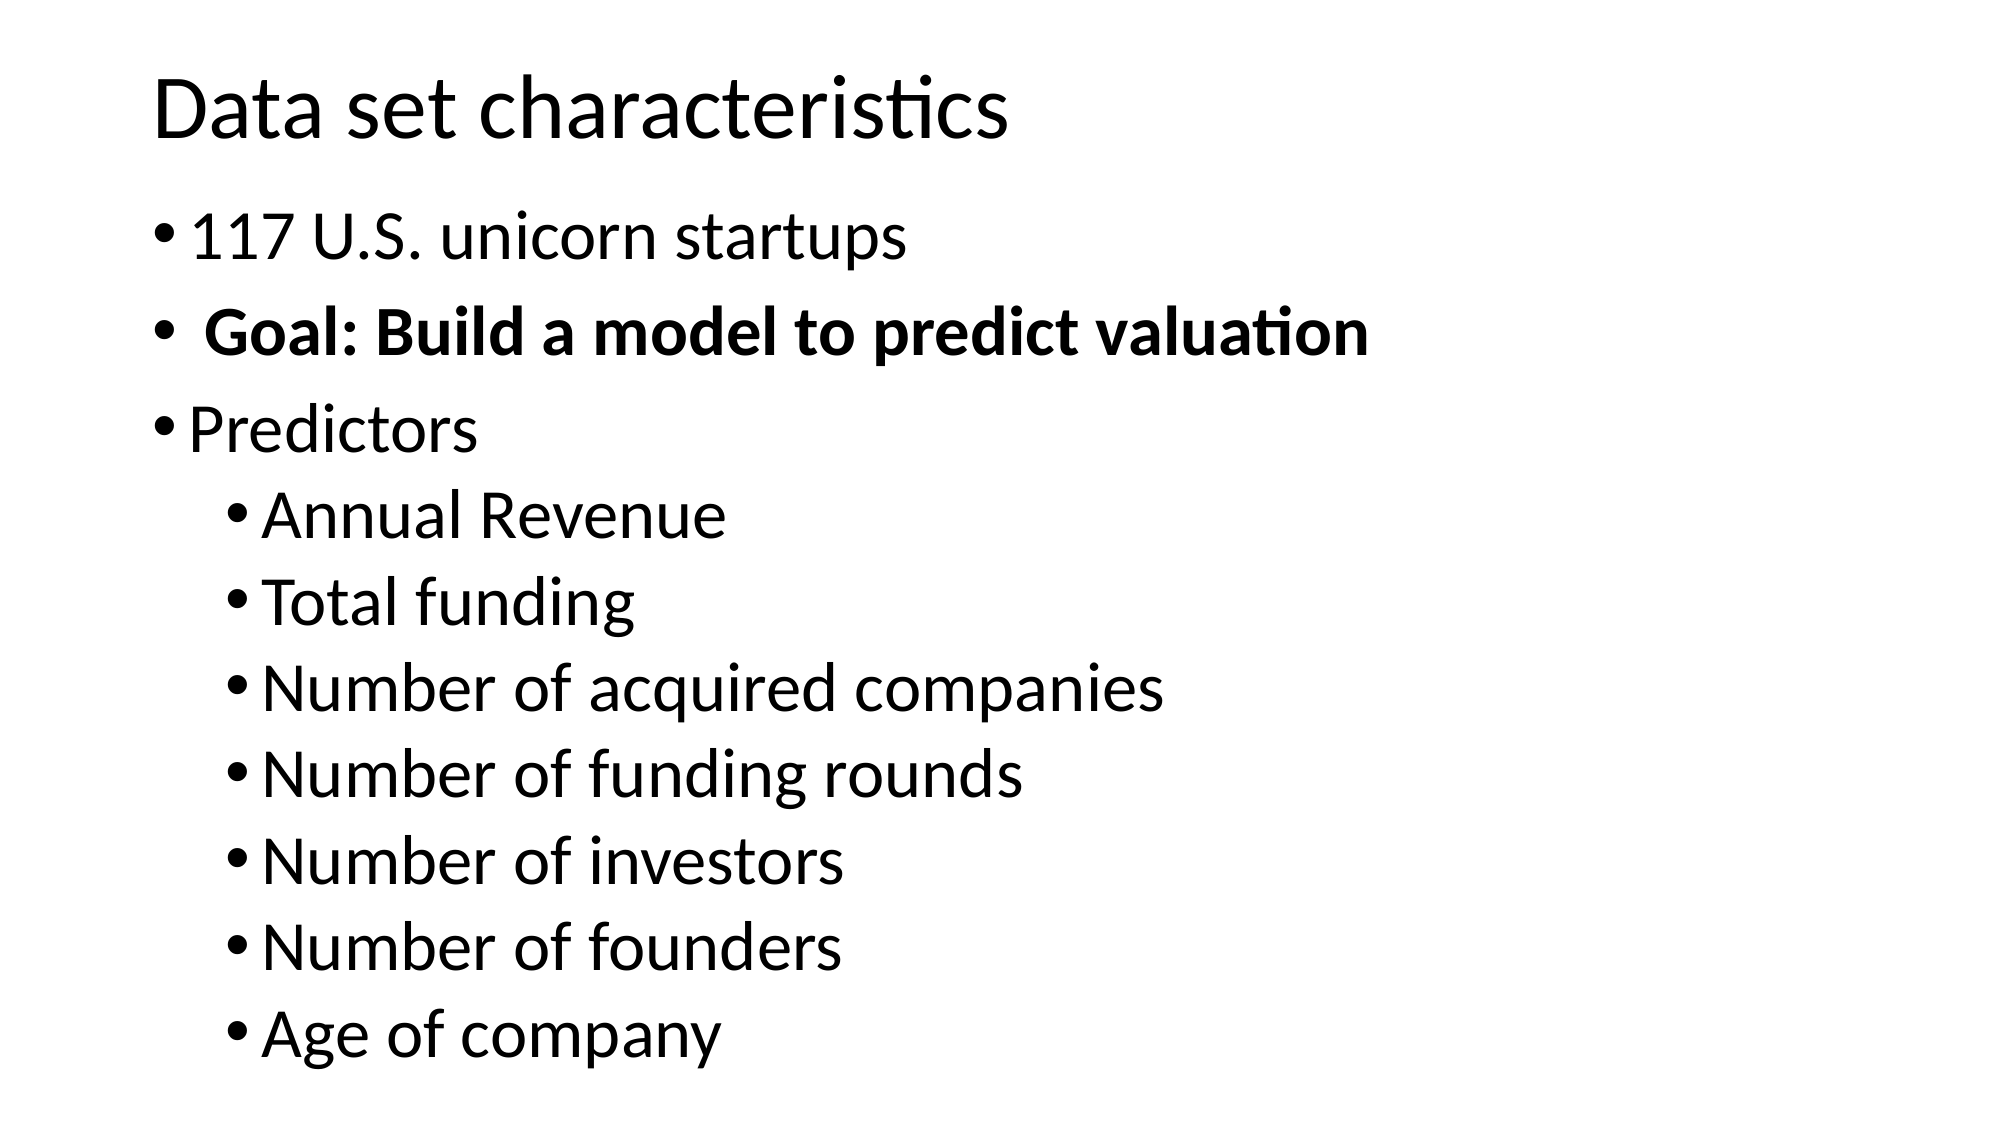

# Data set characteristics
117 U.S. unicorn startups
 Goal: Build a model to predict valuation
Predictors
Annual Revenue
Total funding
Number of acquired companies
Number of funding rounds
Number of investors
Number of founders
Age of company